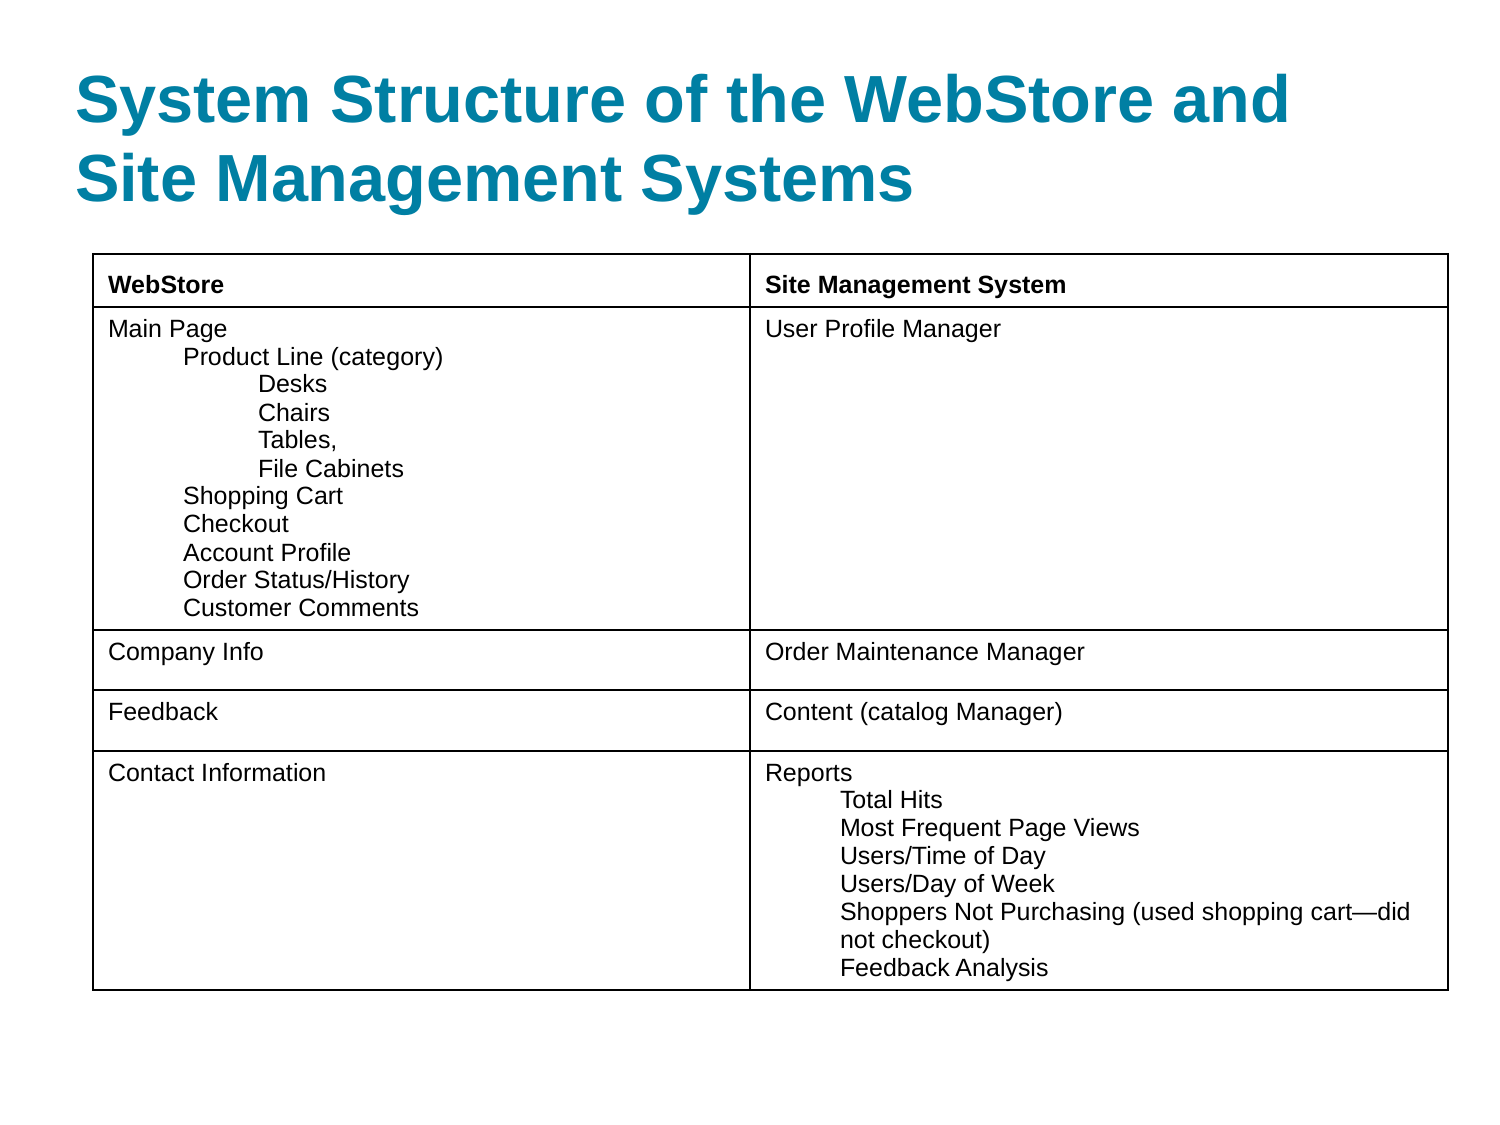

# System Structure of the WebStore and Site Management Systems
| WebStore | Site Management System |
| --- | --- |
| Main Page Product Line (category) Desks Chairs Tables, File Cabinets Shopping Cart Checkout Account Profile Order Status/History Customer Comments | User Profile Manager |
| Company Info | Order Maintenance Manager |
| Feedback | Content (catalog Manager) |
| Contact Information | Reports Total Hits Most Frequent Page Views Users/Time of Day Users/Day of Week Shoppers Not Purchasing (used shopping cart—did not checkout) Feedback Analysis |